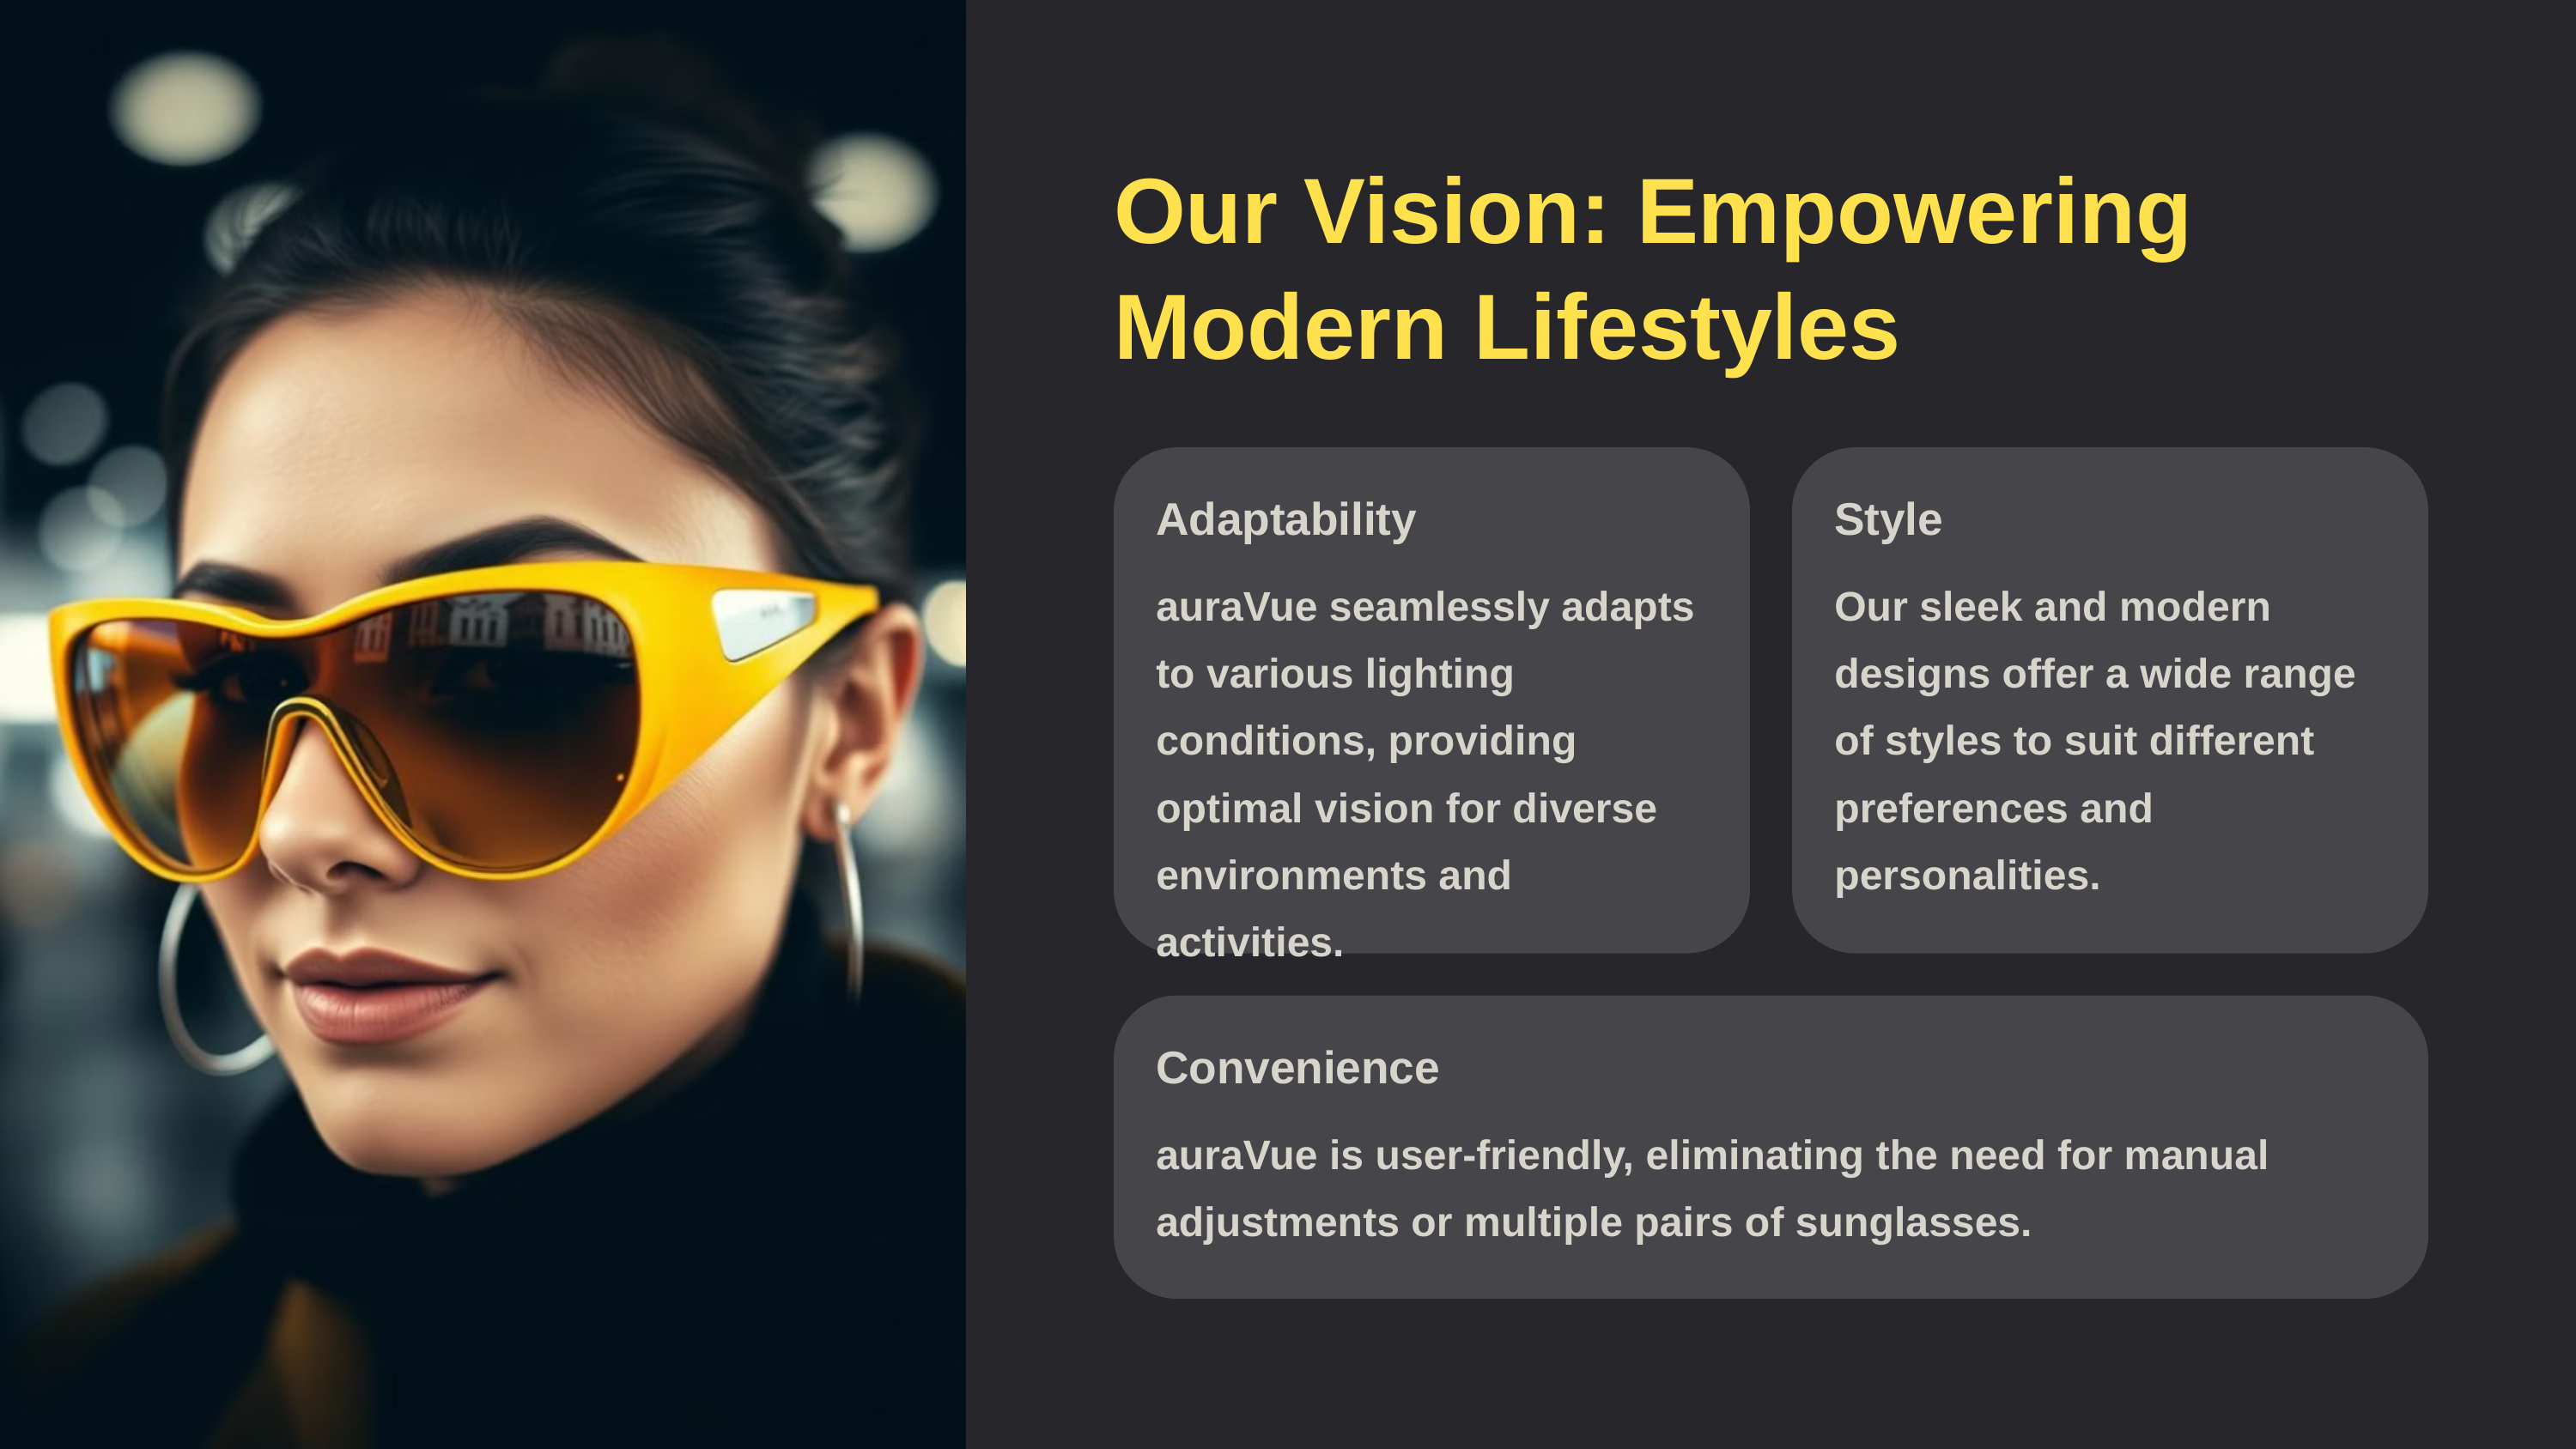

Our Vision: Empowering Modern Lifestyles

Adaptability

Style

auraVue seamlessly adapts to various lighting conditions, providing optimal vision for diverse environments and activities.

Our sleek and modern designs offer a wide range of styles to suit different preferences and personalities.

Convenience

auraVue is user-friendly, eliminating the need for manual adjustments or multiple pairs of sunglasses.